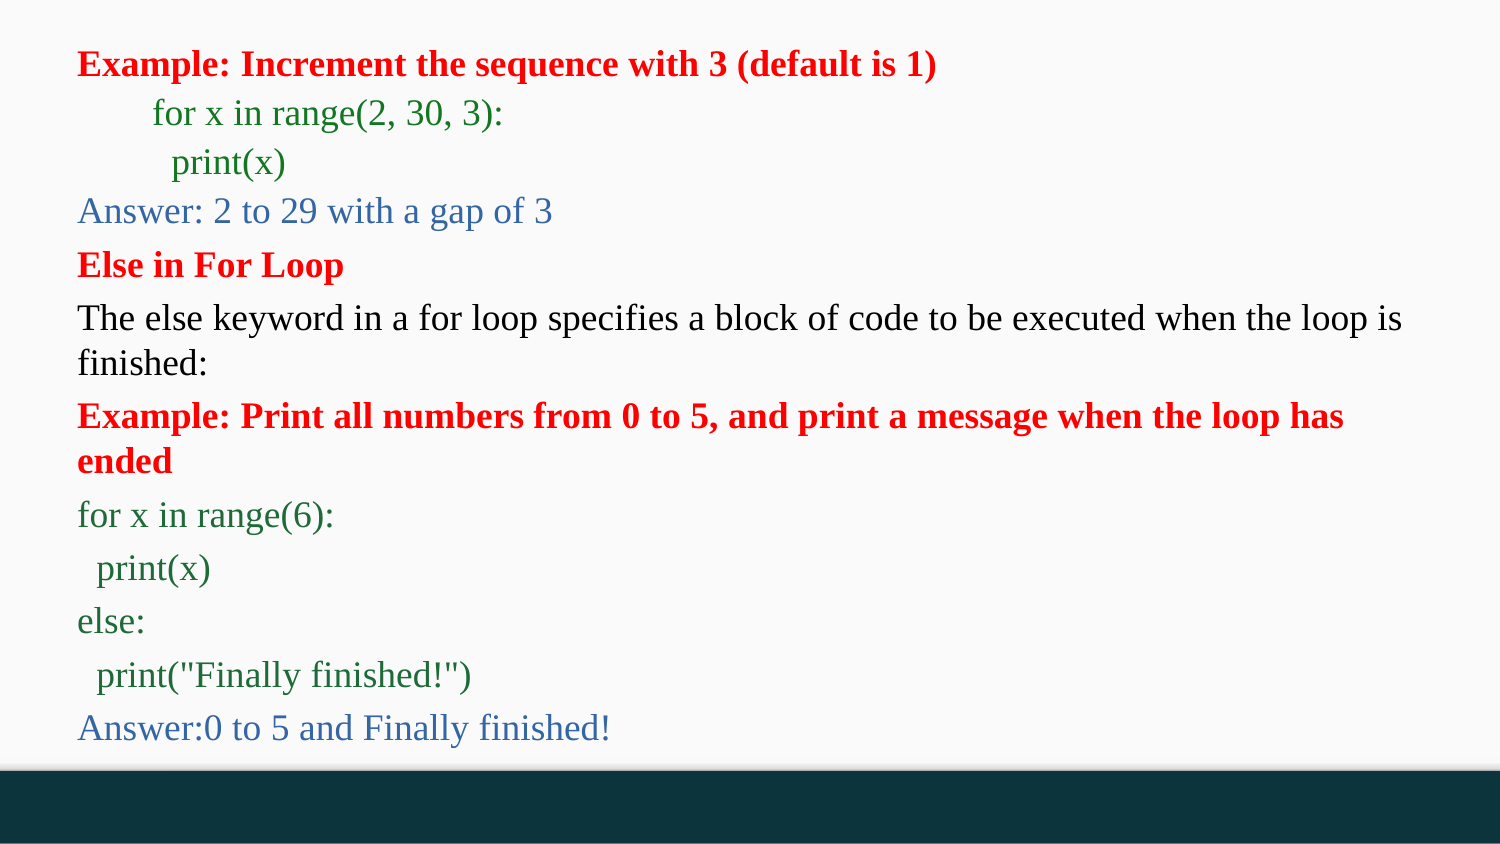

Example: Increment the sequence with 3 (default is 1)
for x in range(2, 30, 3):
  print(x)
Answer: 2 to 29 with a gap of 3
Else in For Loop
The else keyword in a for loop specifies a block of code to be executed when the loop is finished:
Example: Print all numbers from 0 to 5, and print a message when the loop has ended
for x in range(6):
  print(x)
else:
  print("Finally finished!")
Answer:0 to 5 and Finally finished!